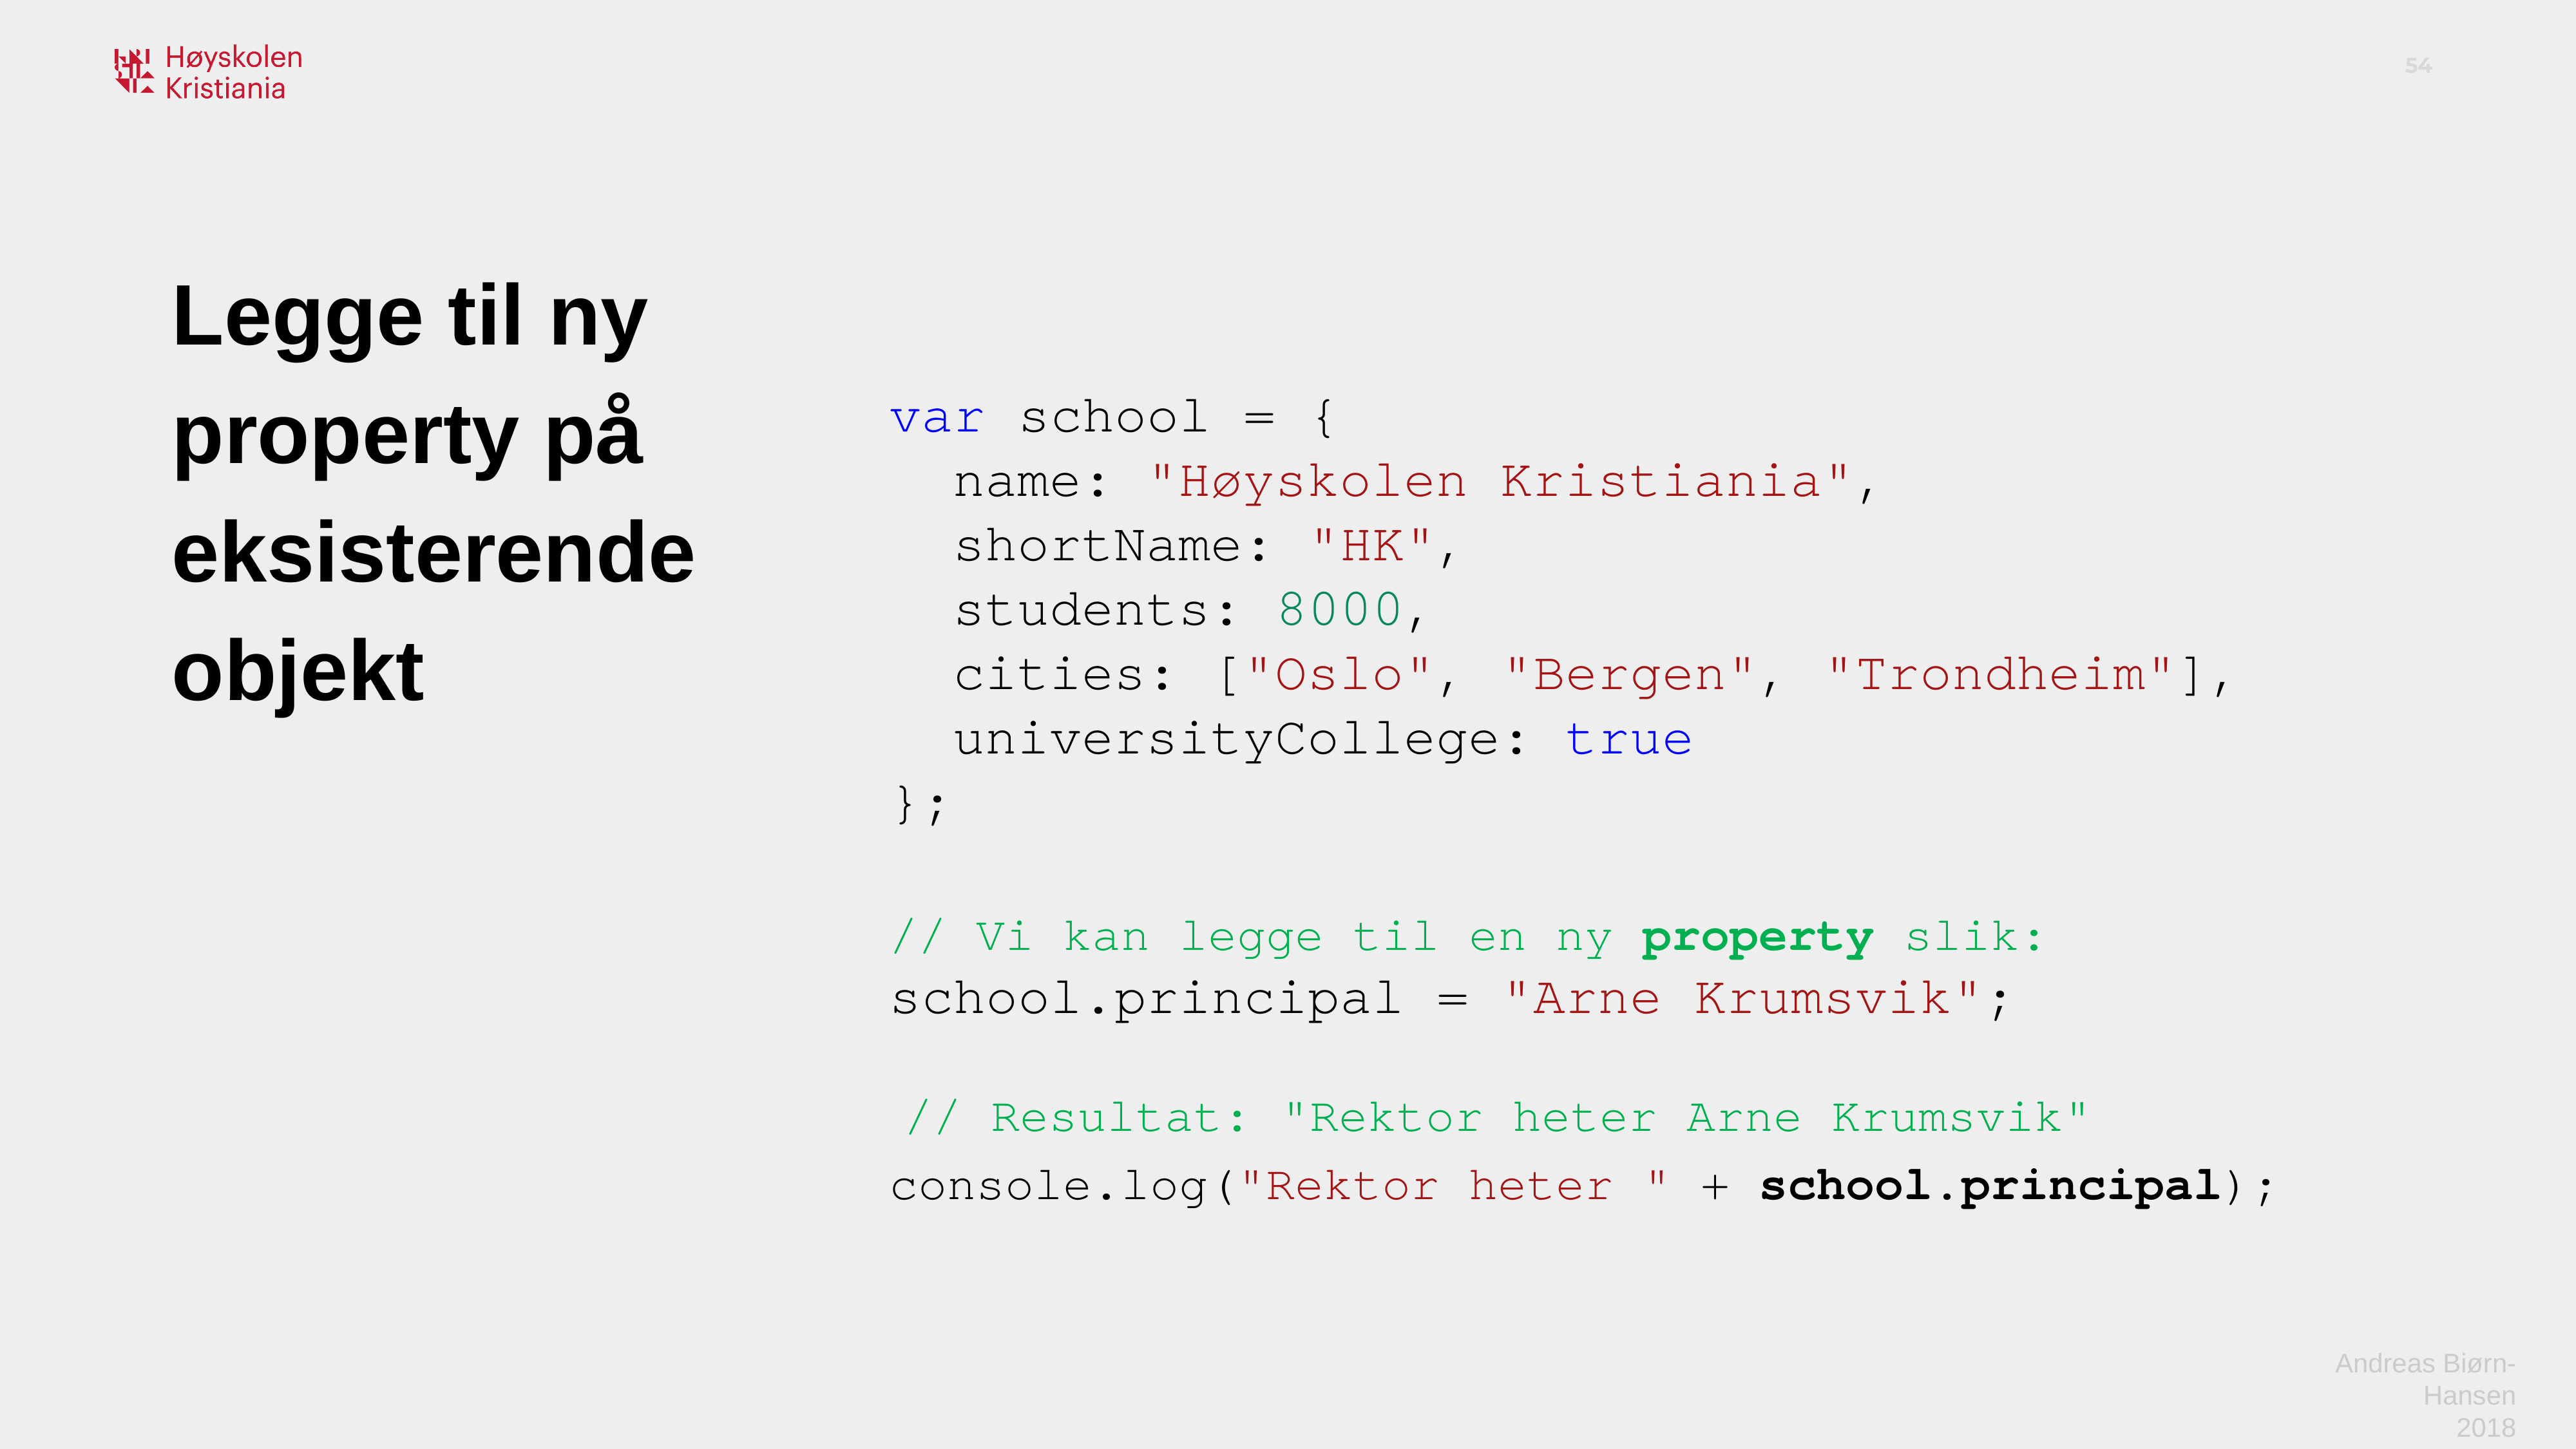

var school = {
  name: "Høyskolen Kristiania",
  shortName: "HK",
  students: 8000,
  cities: ["Oslo", "Bergen", "Trondheim"],
  universityCollege: true
};
Legge til ny property på eksisterende objekt
// Vi kan legge til en ny property slik:
school.principal = "Arne Krumsvik";
// Resultat: "Rektor heter Arne Krumsvik"
console.log("Rektor heter " + school.principal);